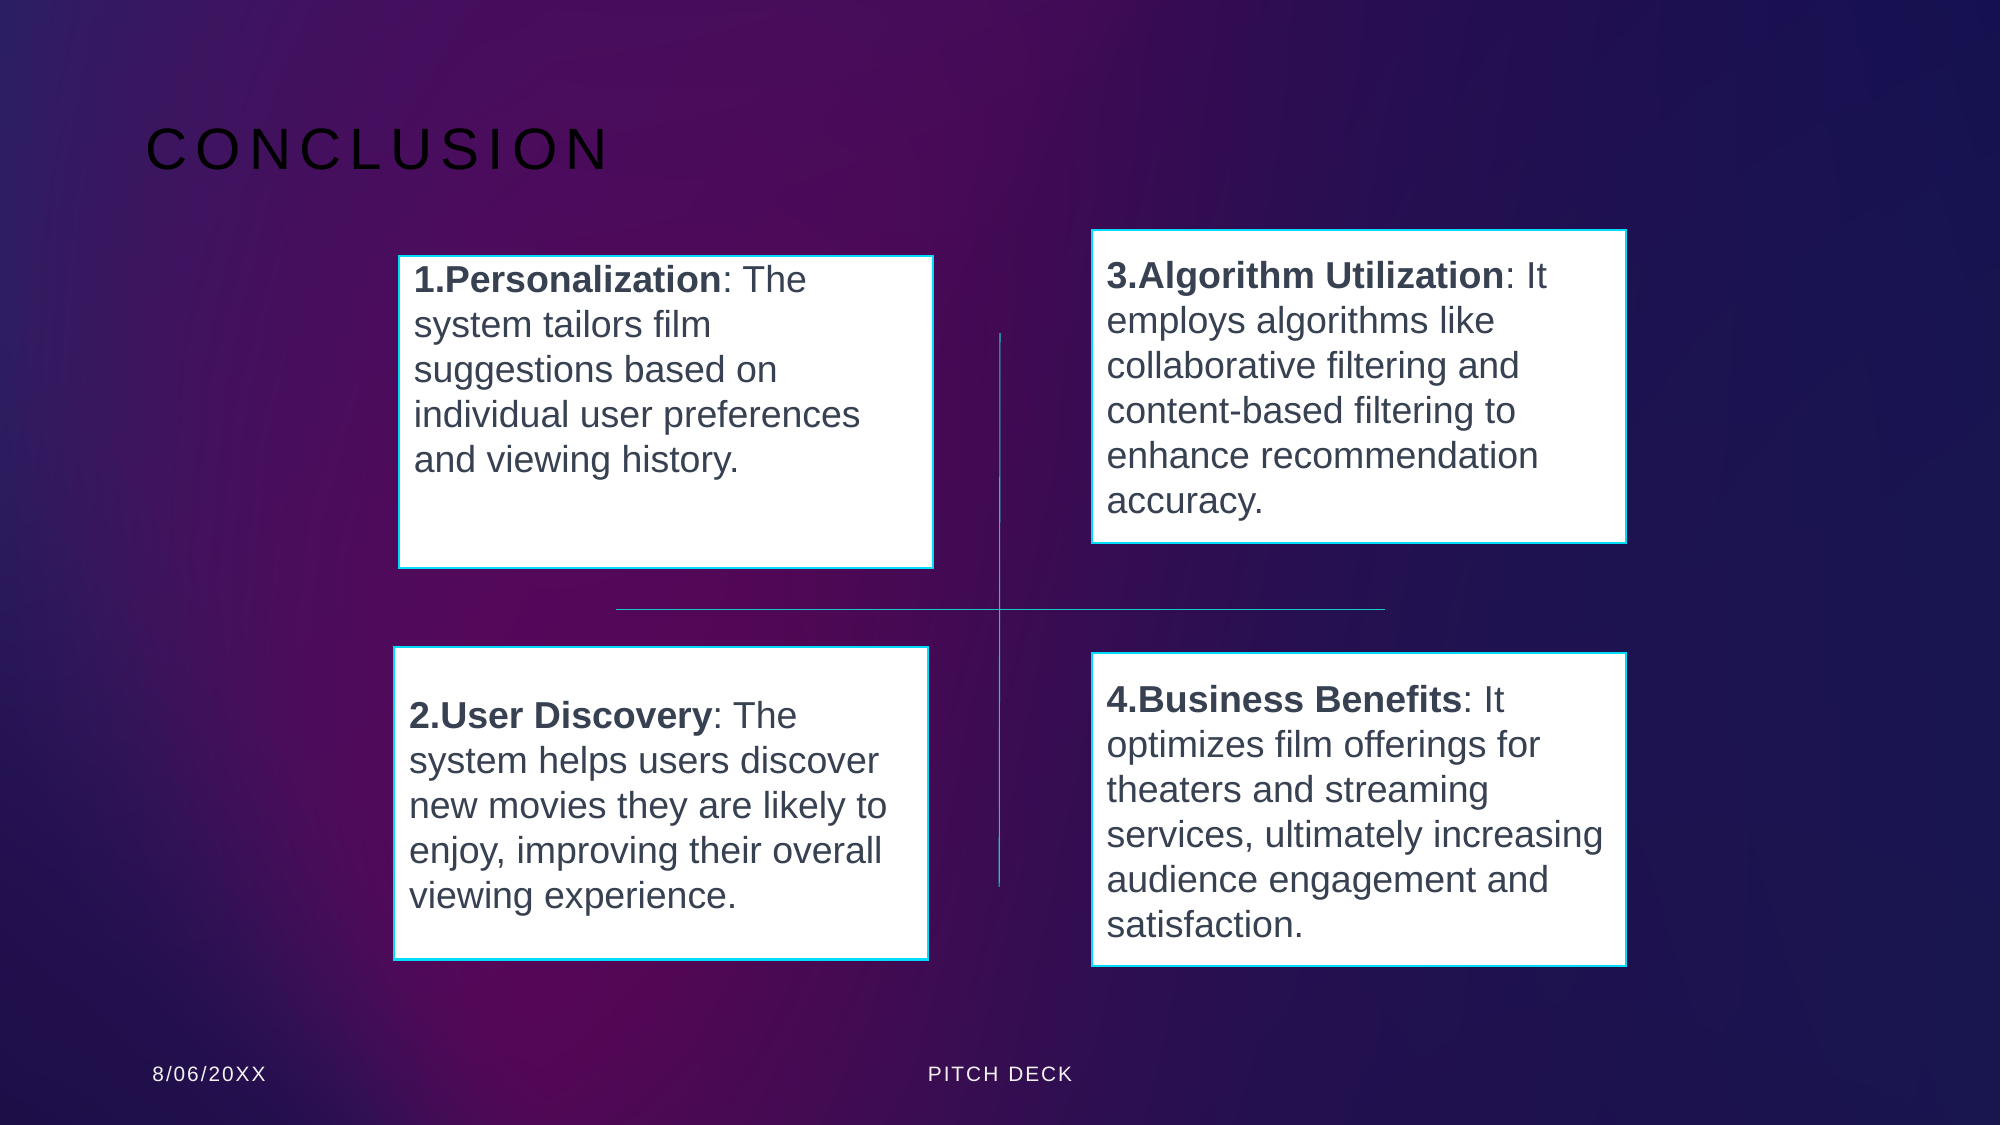

# CONCLUSION
3.Algorithm Utilization: It employs algorithms like collaborative filtering and content-based filtering to enhance recommendation accuracy.
Personalization: The system tailors film suggestions based on individual user preferences and viewing history.

2.User Discovery: The system helps users discover new movies they are likely to enjoy, improving their overall viewing experience.
4.Business Benefits: It optimizes film offerings for theaters and streaming services, ultimately increasing audience engagement and satisfaction.
8/06/20XX
PITCH DECK